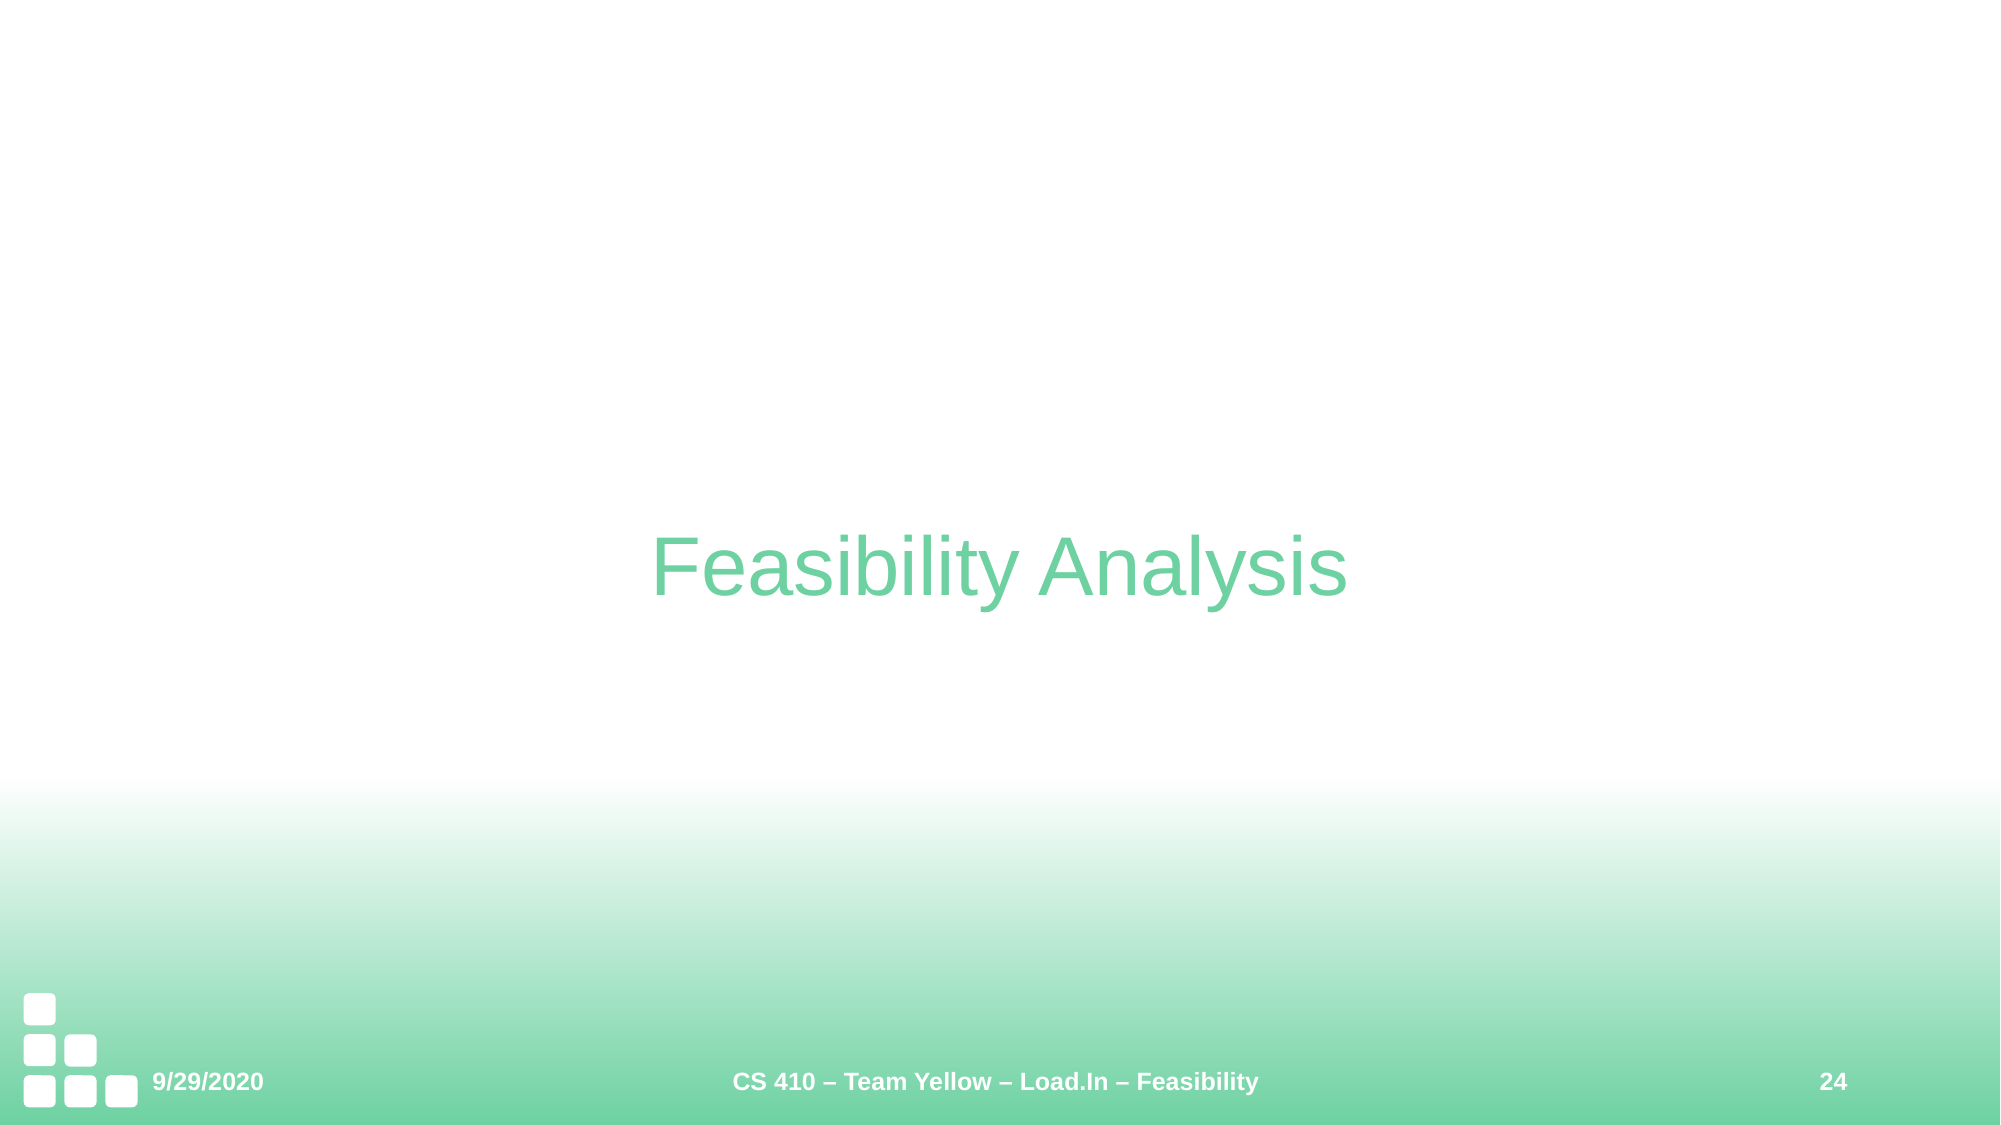

# Feasibility Analysis
9/29/2020
CS 410 – Team Yellow – Load.In – Feasibility
24